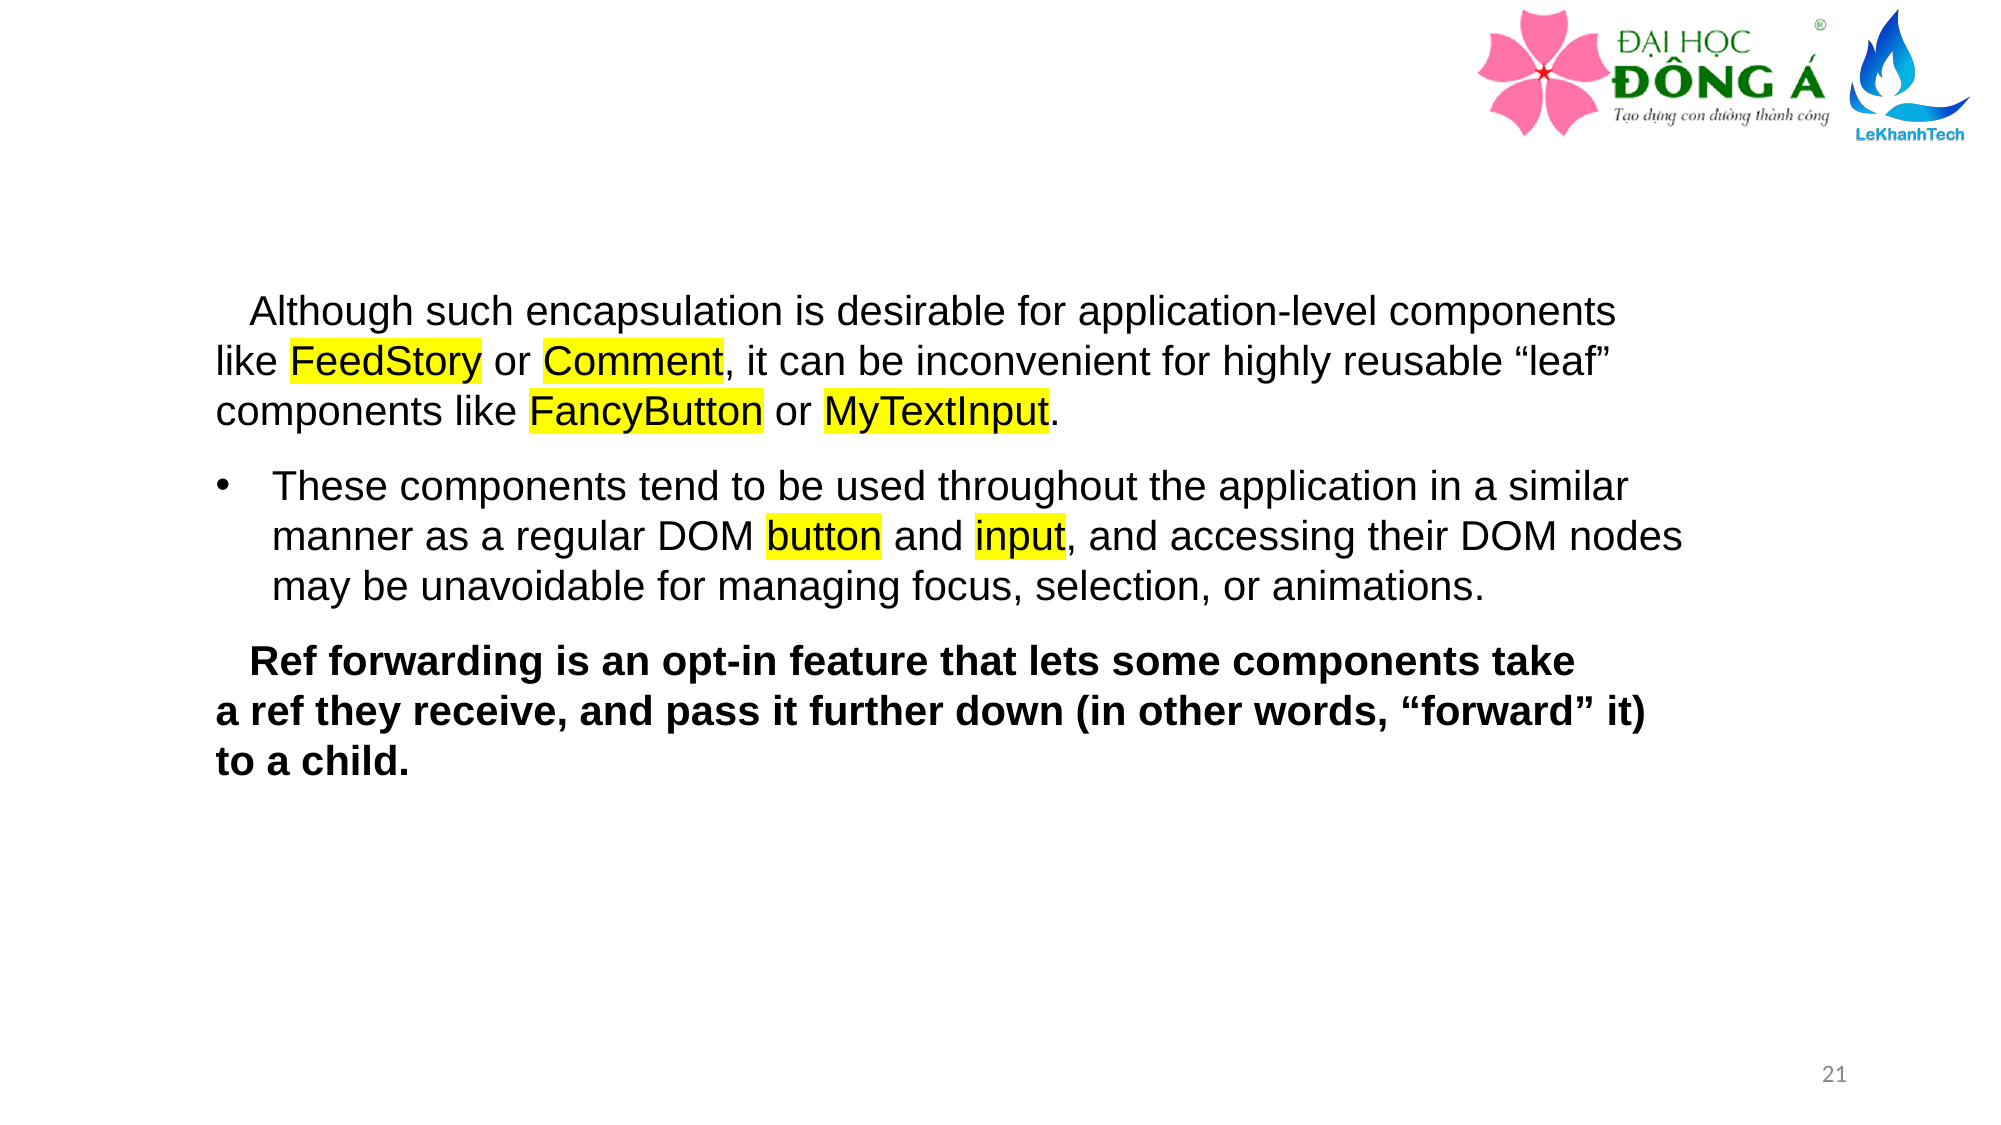

Although such encapsulation is desirable for application-level components like FeedStory or Comment, it can be inconvenient for highly reusable “leaf” components like FancyButton or MyTextInput.
These components tend to be used throughout the application in a similar manner as a regular DOM button and input, and accessing their DOM nodes may be unavoidable for managing focus, selection, or animations.
Ref forwarding is an opt-in feature that lets some components take a ref they receive, and pass it further down (in other words, “forward” it) to a child.
21